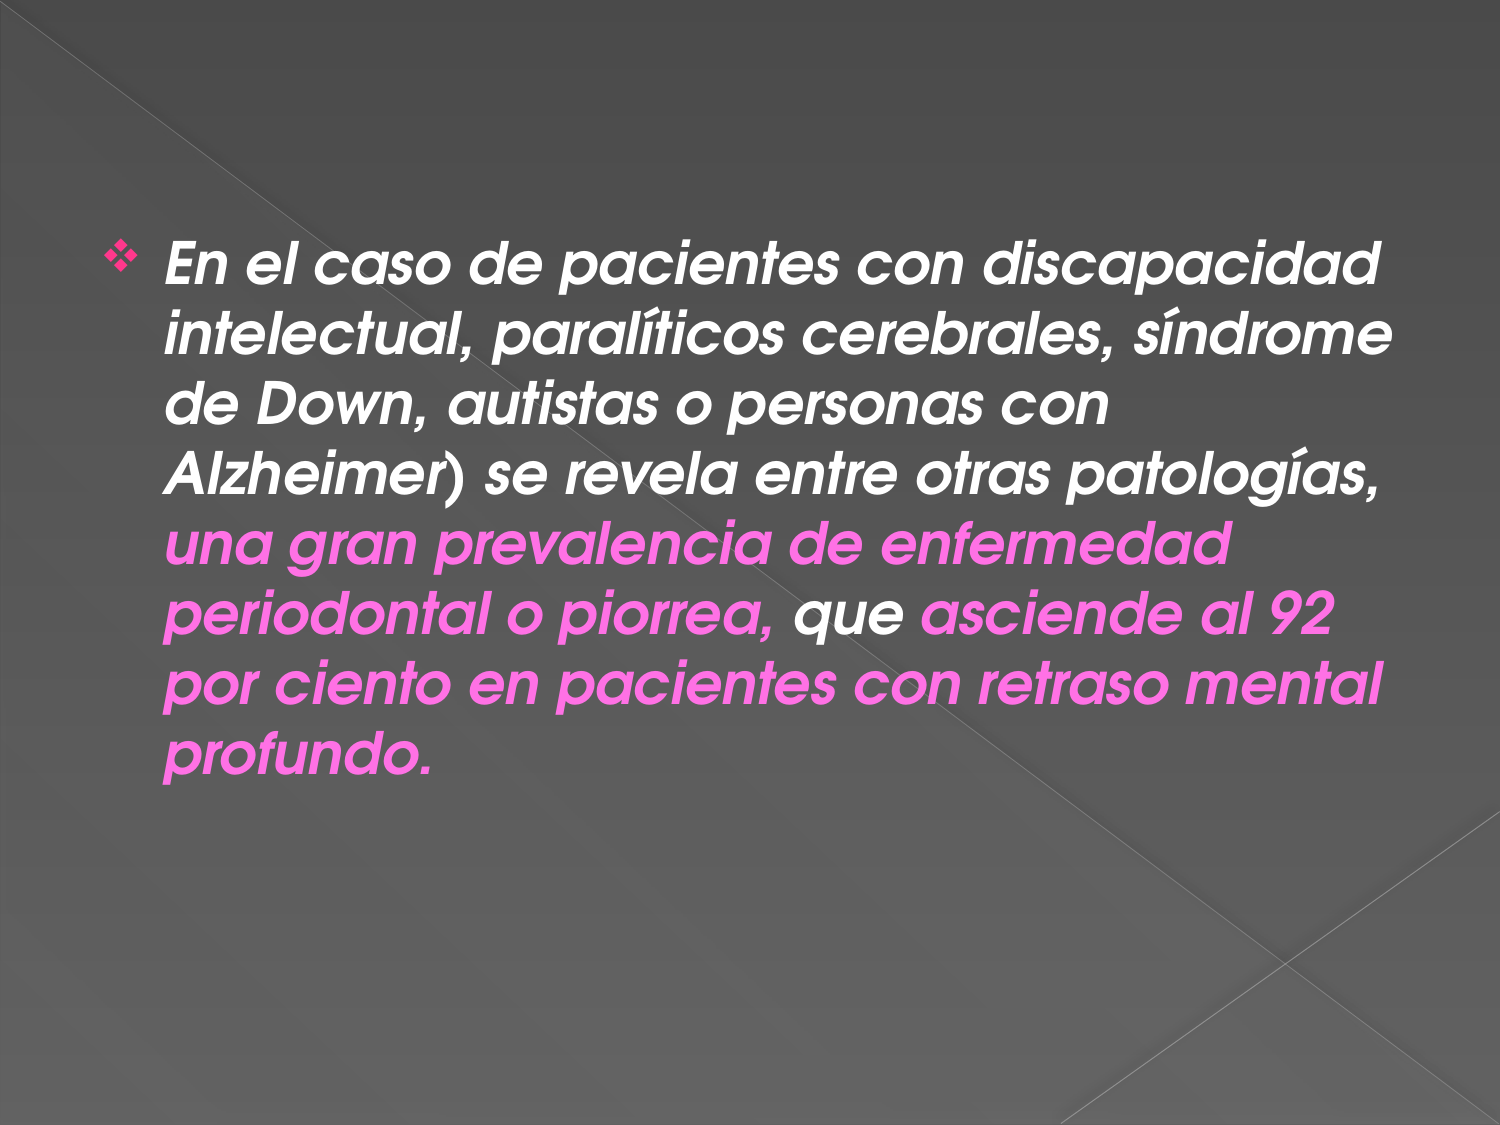

En el caso de pacientes con discapacidad intelectual, paralíticos cerebrales, síndrome de Down, autistas o personas con Alzheimer) se revela entre otras patologías, una gran prevalencia de enfermedad periodontal o piorrea, que asciende al 92 por ciento en pacientes con retraso mental profundo.